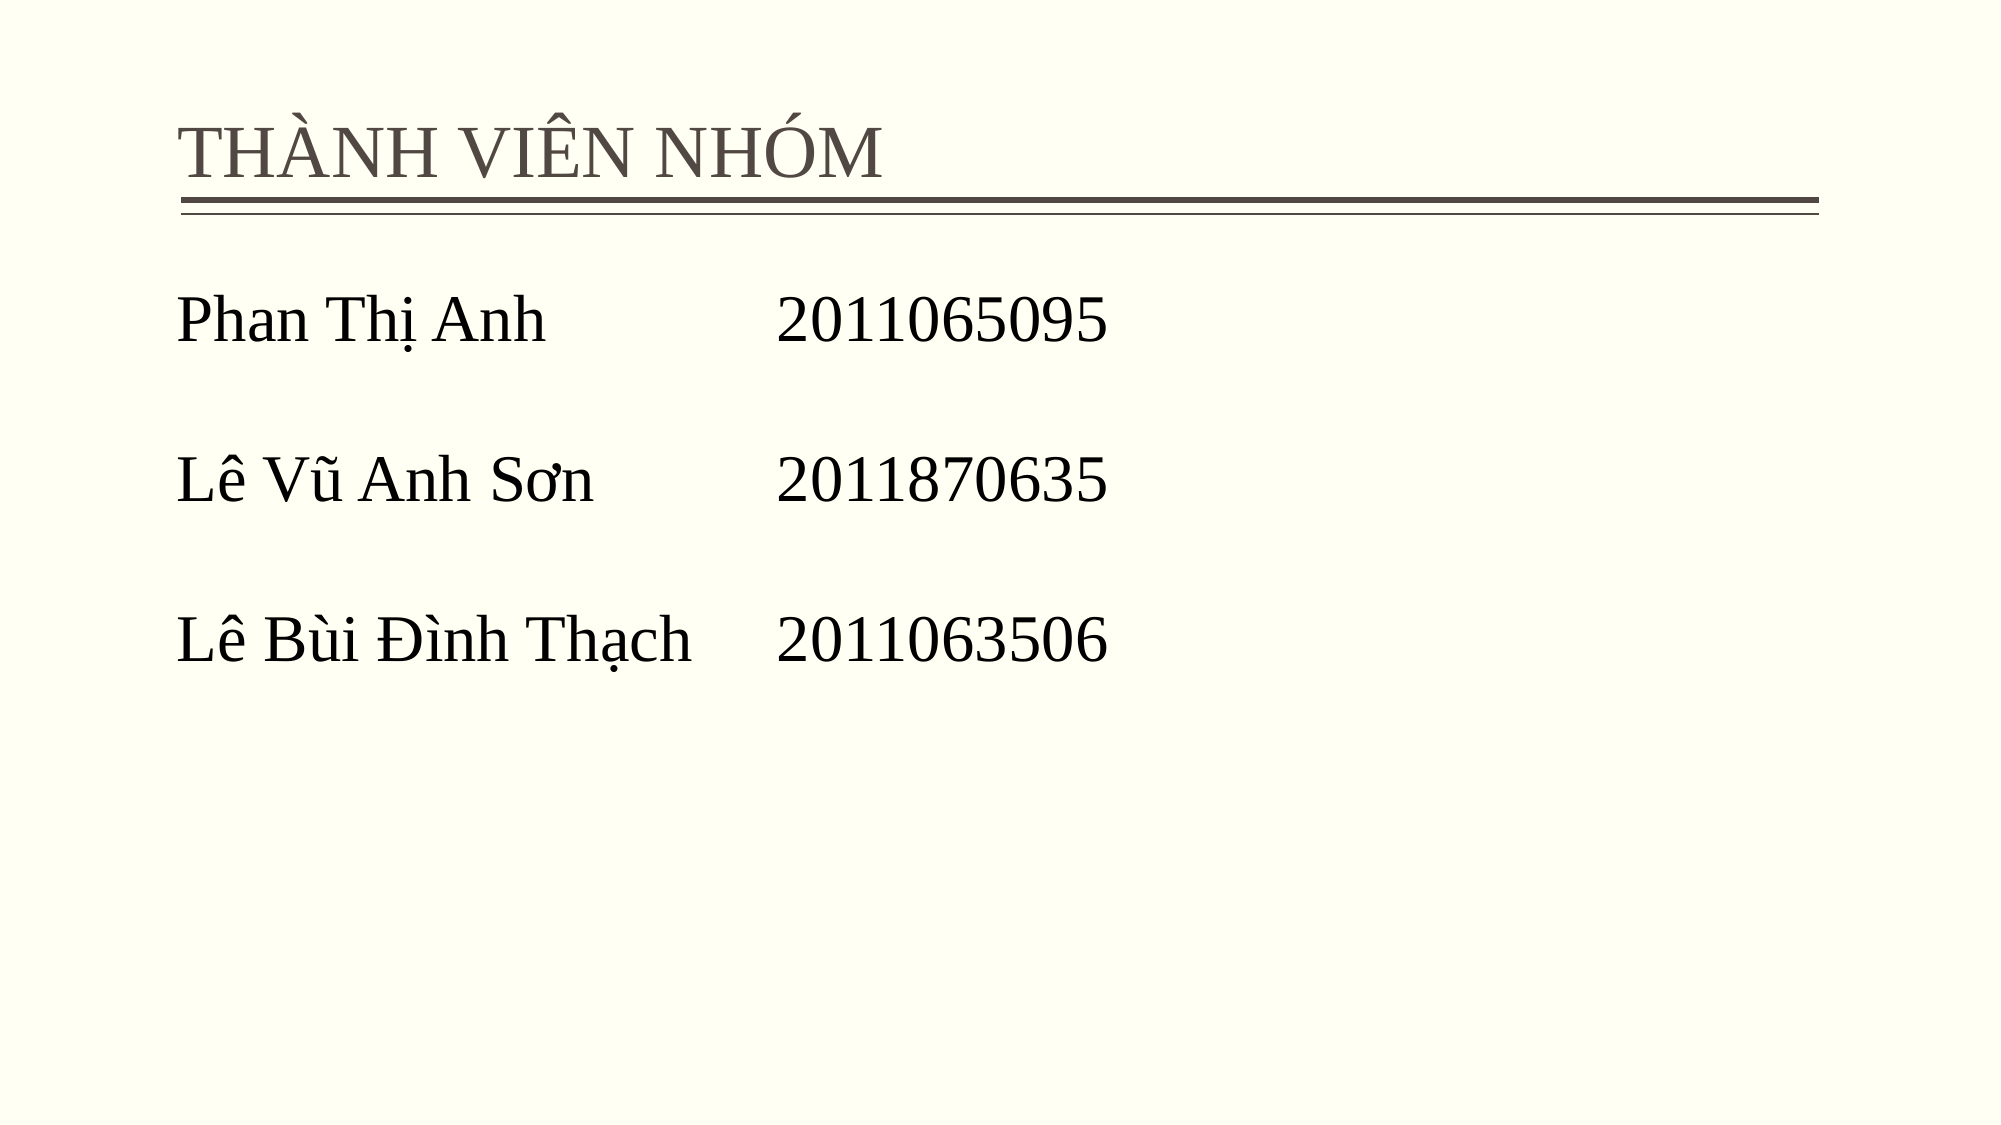

THÀNH VIÊN NHÓM
Phan Thị Anh		2011065095

Lê Vũ Anh Sơn		2011870635

Lê Bùi Đình Thạch	2011063506